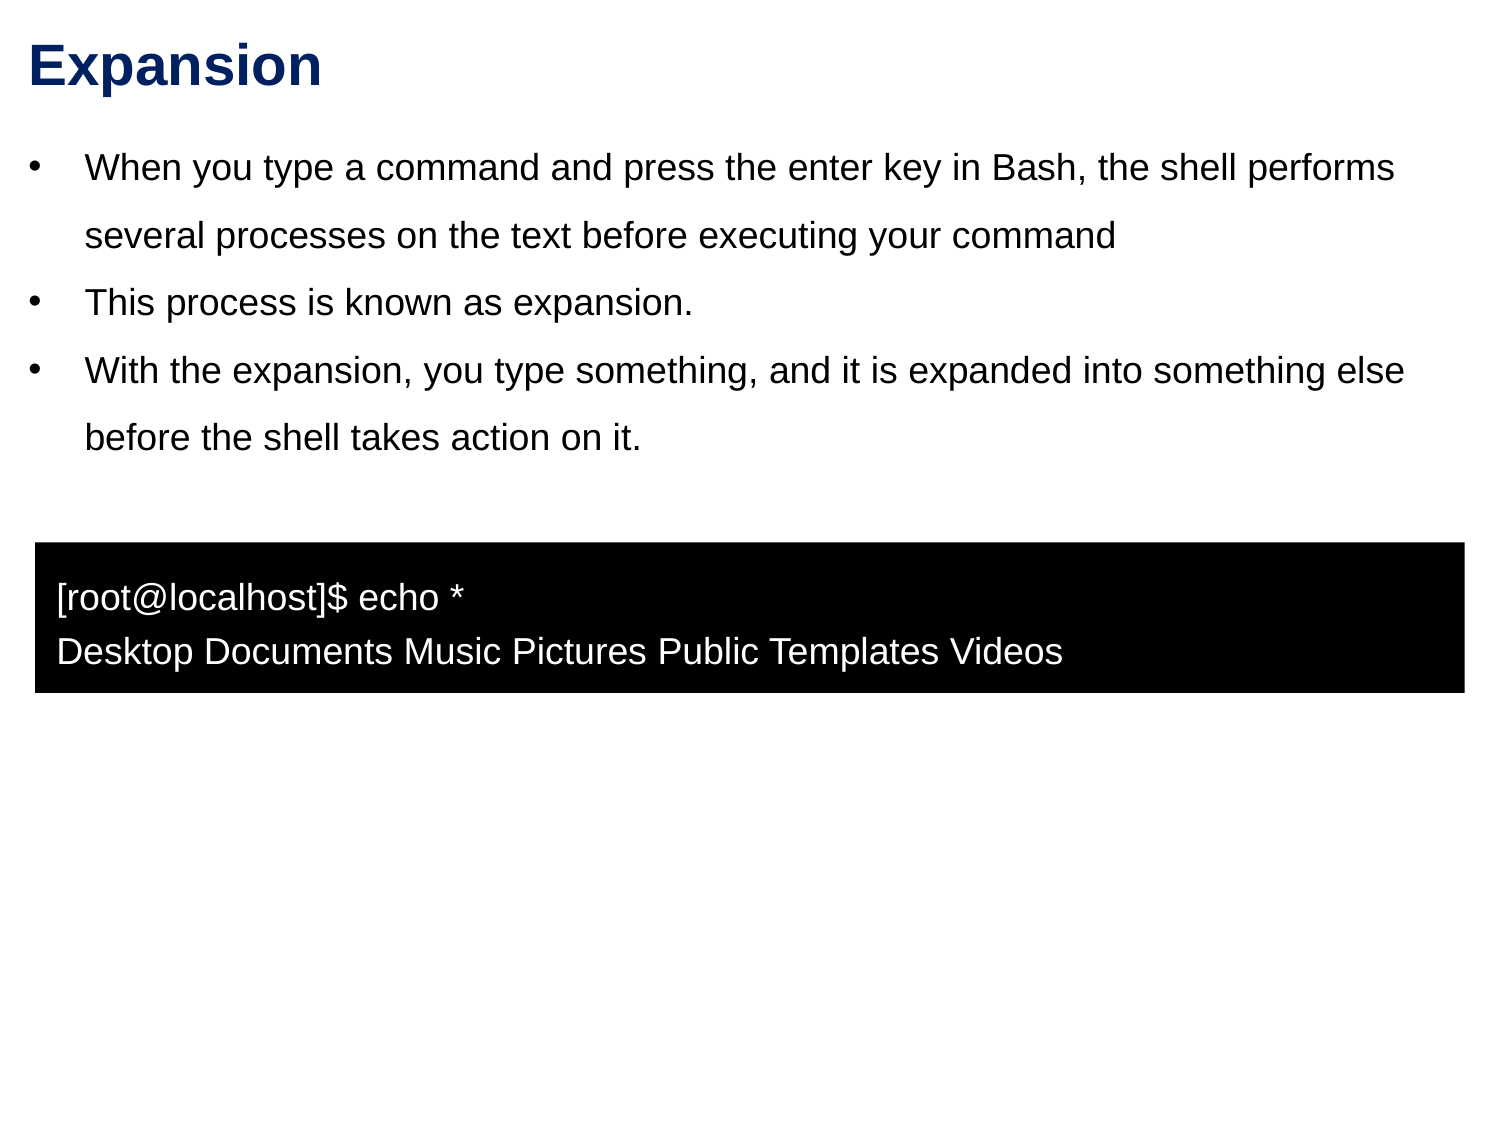

Expansion
When you type a command and press the enter key in Bash, the shell performs several processes on the text before executing your command
This process is known as expansion.
With the expansion, you type something, and it is expanded into something else  before the shell takes action on it.
[root@localhost]$ echo *
Desktop Documents Music Pictures Public Templates Videos